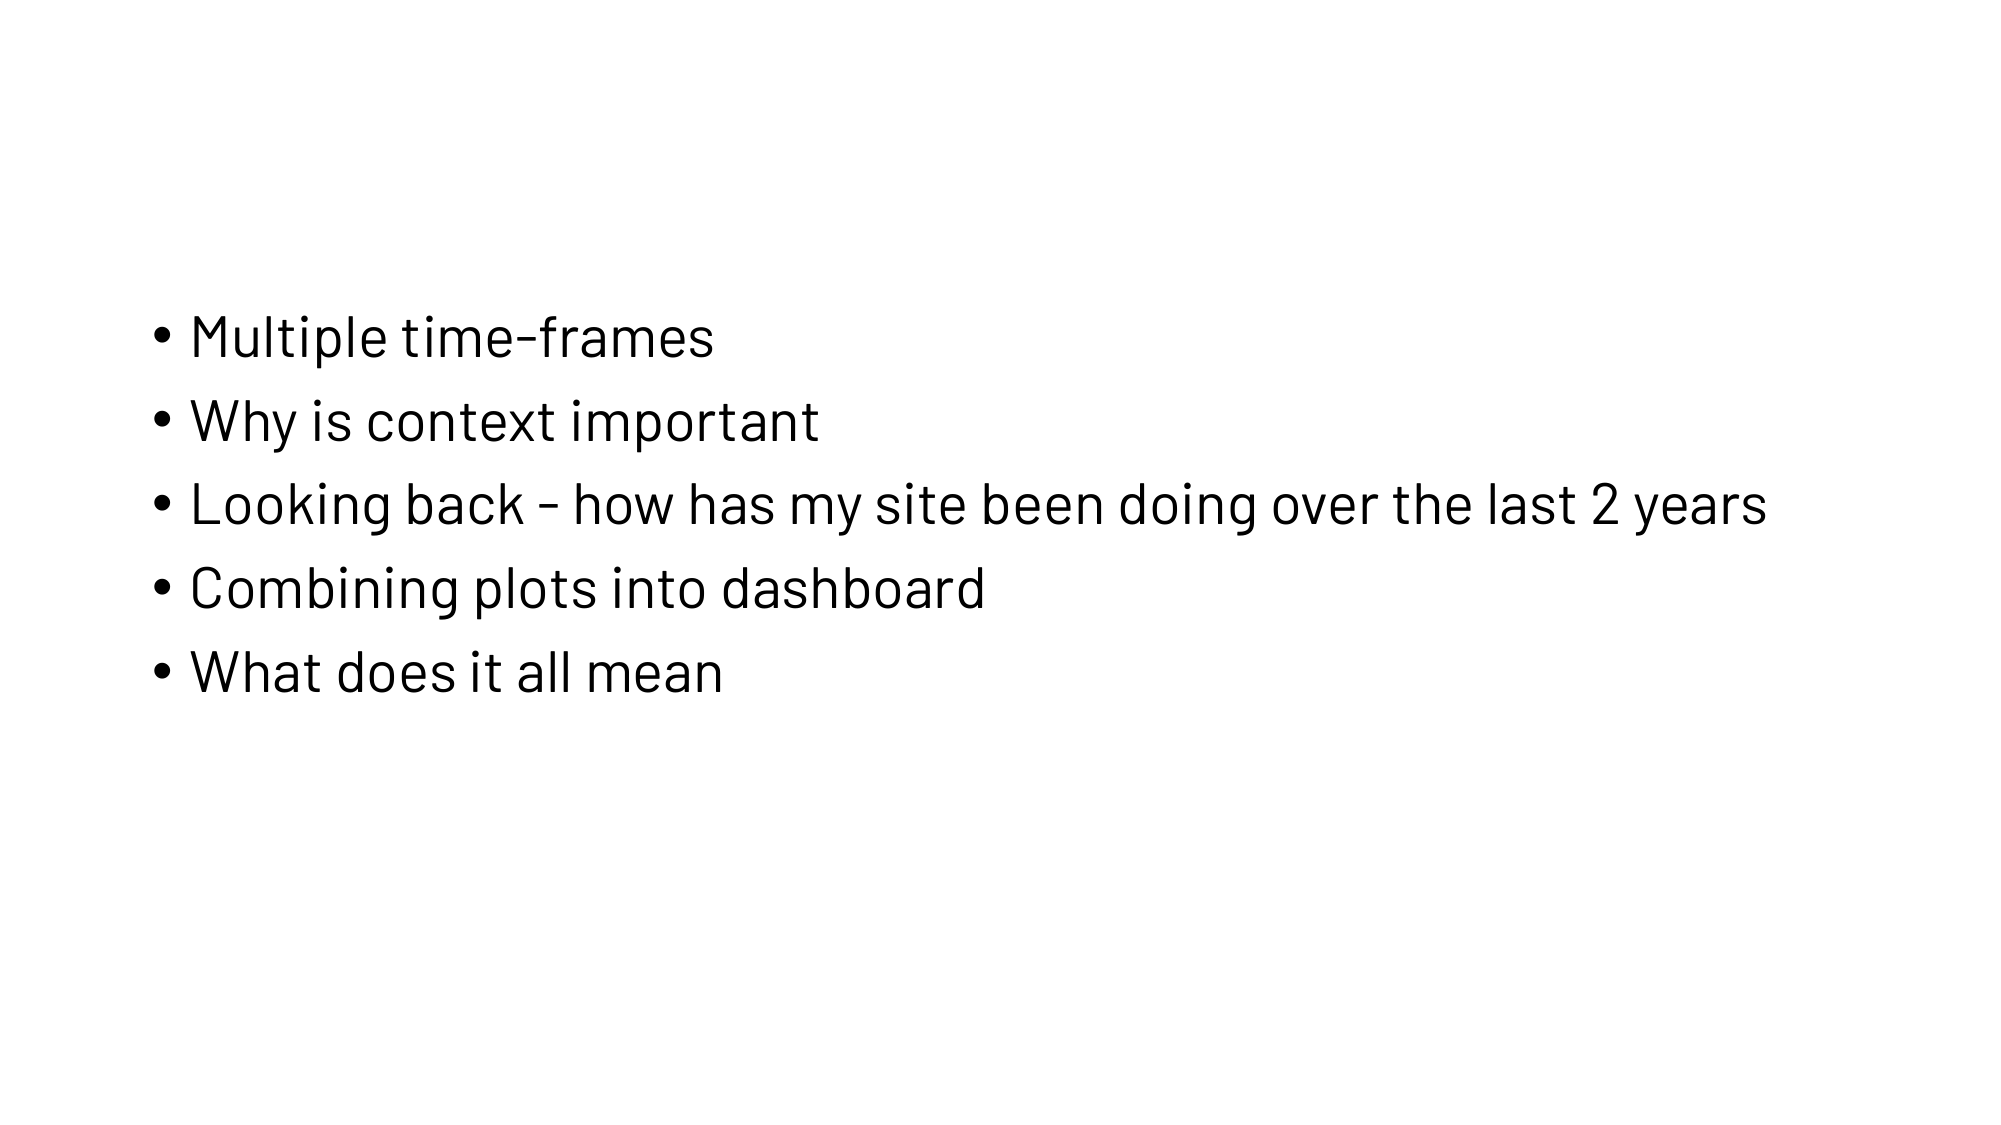

#
Multiple time-frames
Why is context important
Looking back - how has my site been doing over the last 2 years
Combining plots into dashboard
What does it all mean